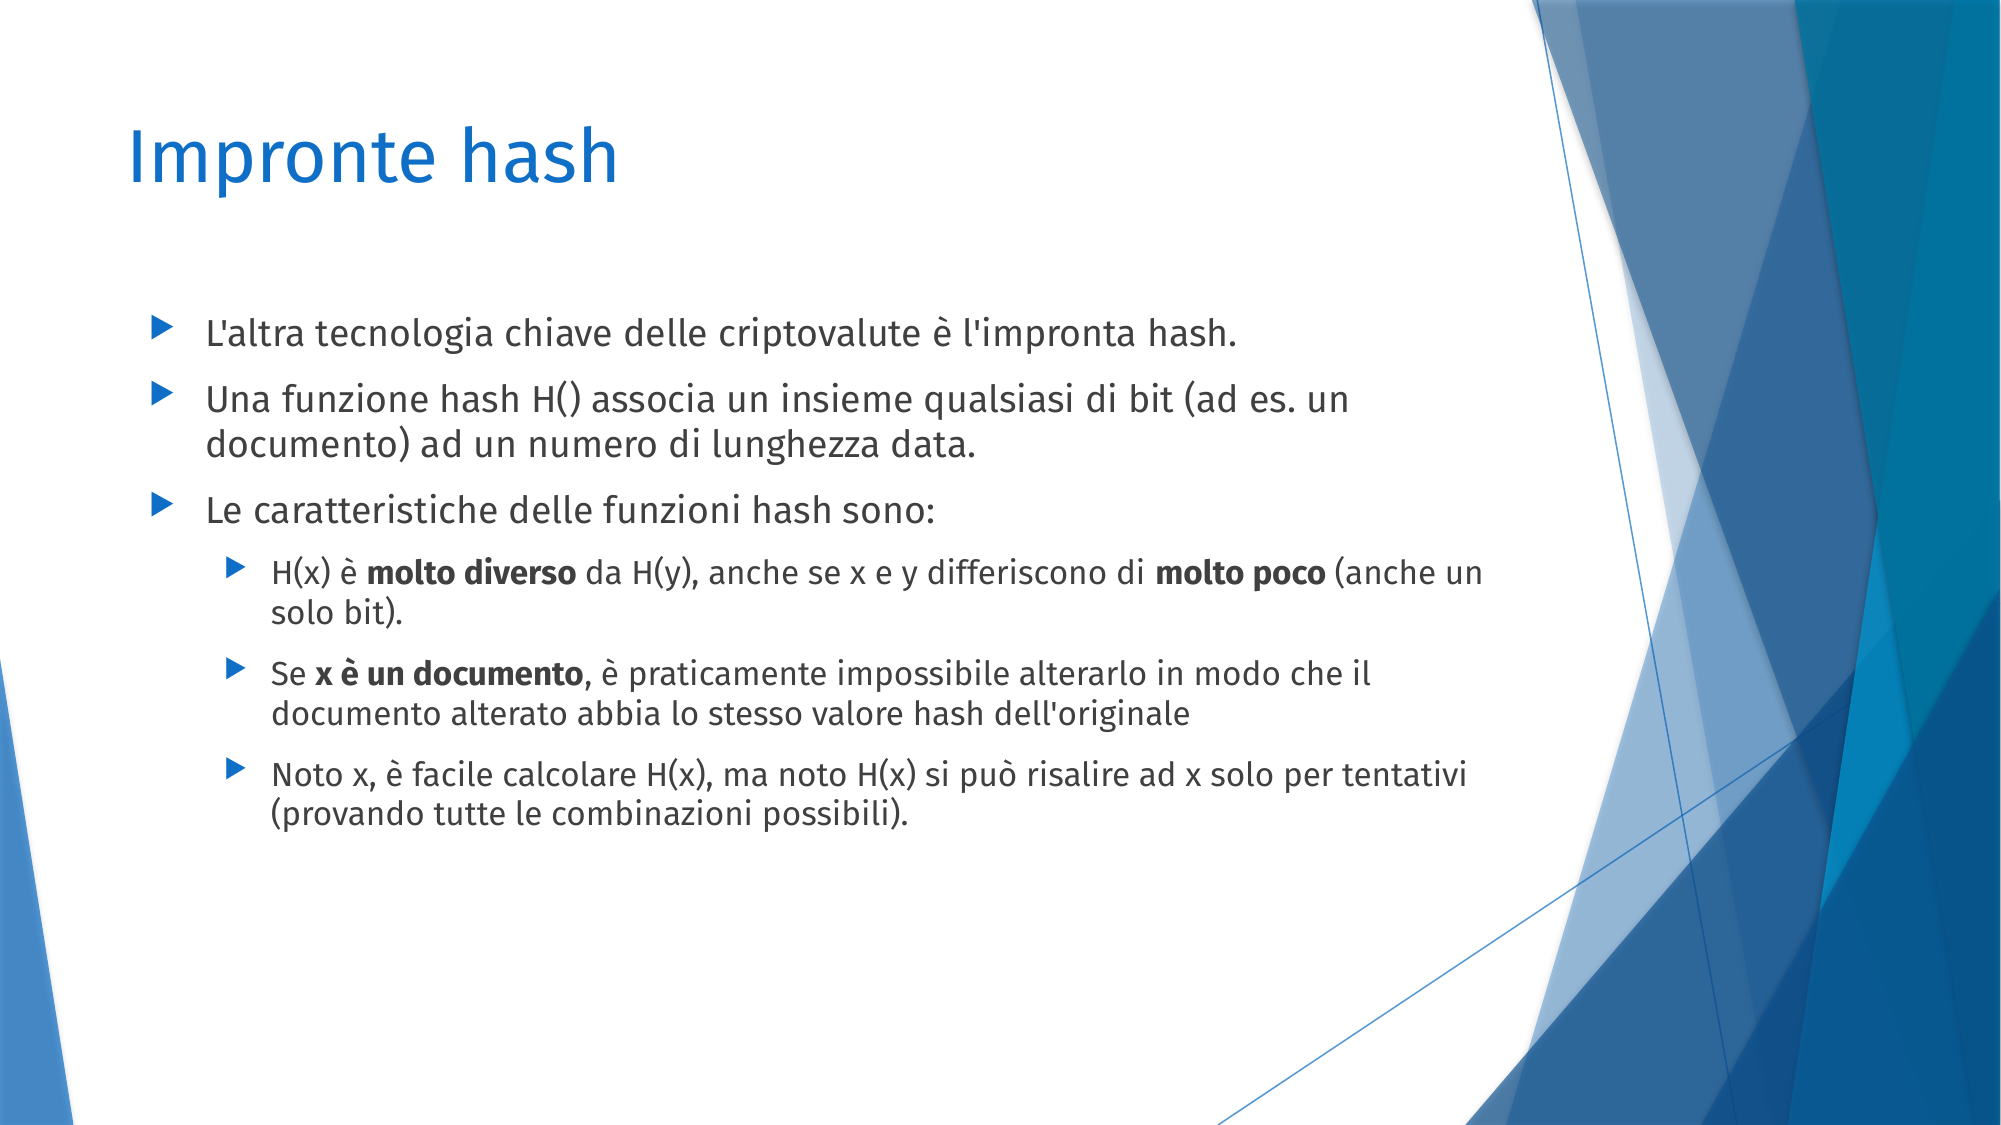

# Impronte hash
L'altra tecnologia chiave delle criptovalute è l'impronta hash.
Una funzione hash H() associa un insieme qualsiasi di bit (ad es. un documento) ad un numero di lunghezza data.
Le caratteristiche delle funzioni hash sono:
H(x) è molto diverso da H(y), anche se x e y differiscono di molto poco (anche un solo bit).
Se x è un documento, è praticamente impossibile alterarlo in modo che il documento alterato abbia lo stesso valore hash dell'originale
Noto x, è facile calcolare H(x), ma noto H(x) si può risalire ad x solo per tentativi (provando tutte le combinazioni possibili).